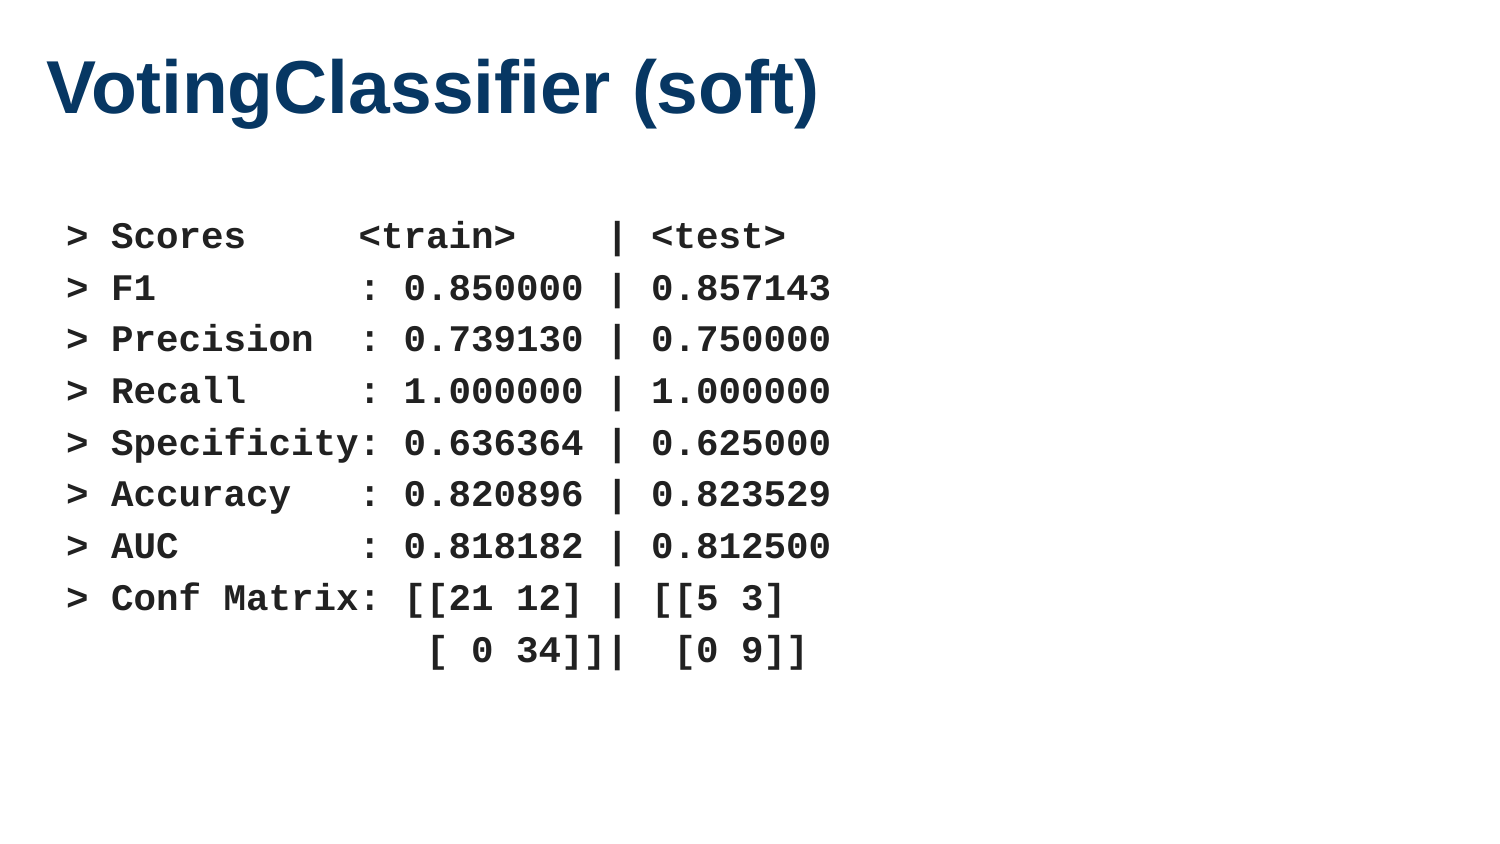

# VotingClassifier (soft)
> Scores     <train>    | <test>
> F1         : 0.850000 | 0.857143
> Precision  : 0.739130 | 0.750000
> Recall     : 1.000000 | 1.000000
> Specificity: 0.636364 | 0.625000
> Accuracy   : 0.820896 | 0.823529
> AUC        : 0.818182 | 0.812500
> Conf Matrix: [[21 12] | [[5 3]
                [ 0 34]]|  [0 9]]